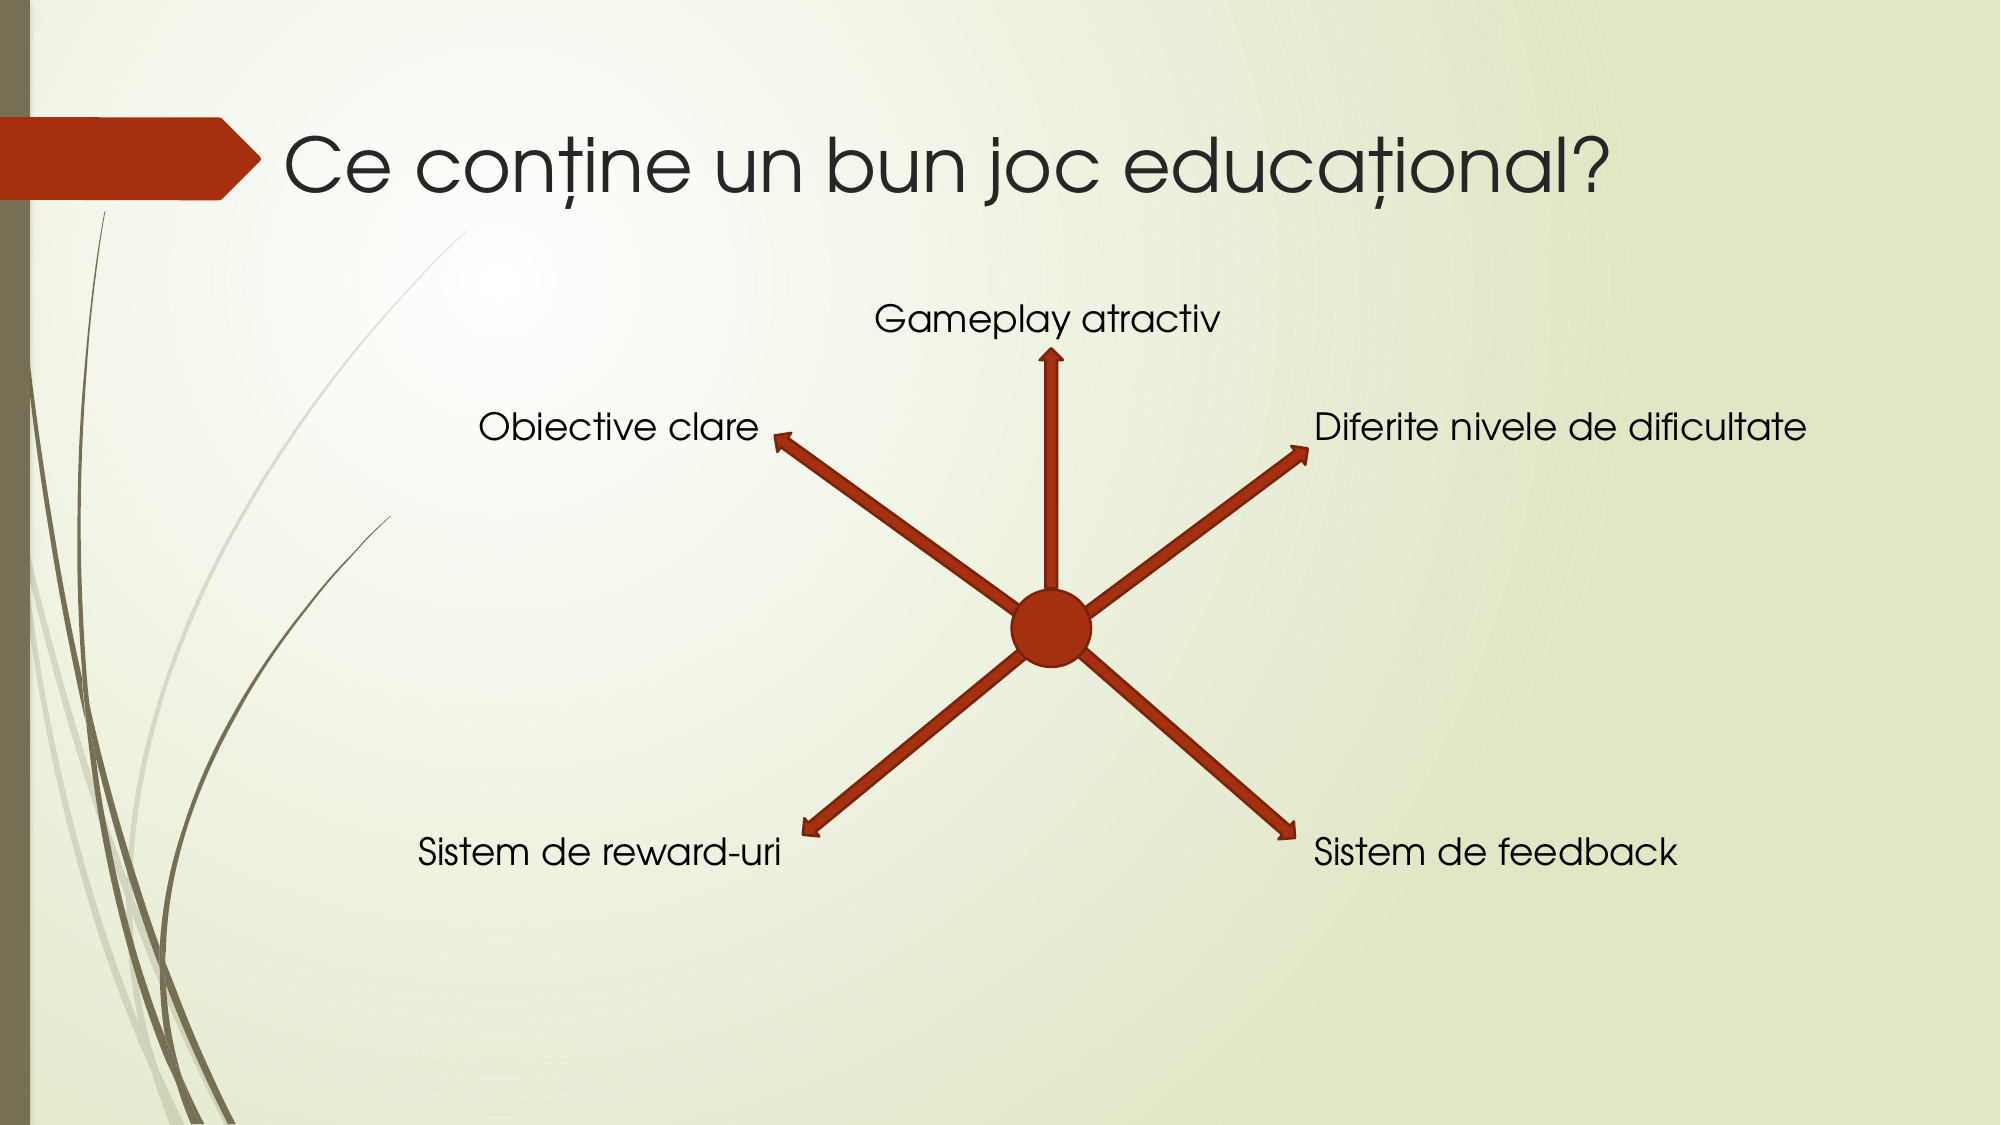

# Ce conține un bun joc educațional?
Gameplay atractiv
Obiective clare
Diferite nivele de dificultate

Sistem de reward-uri
Sistem de feedback